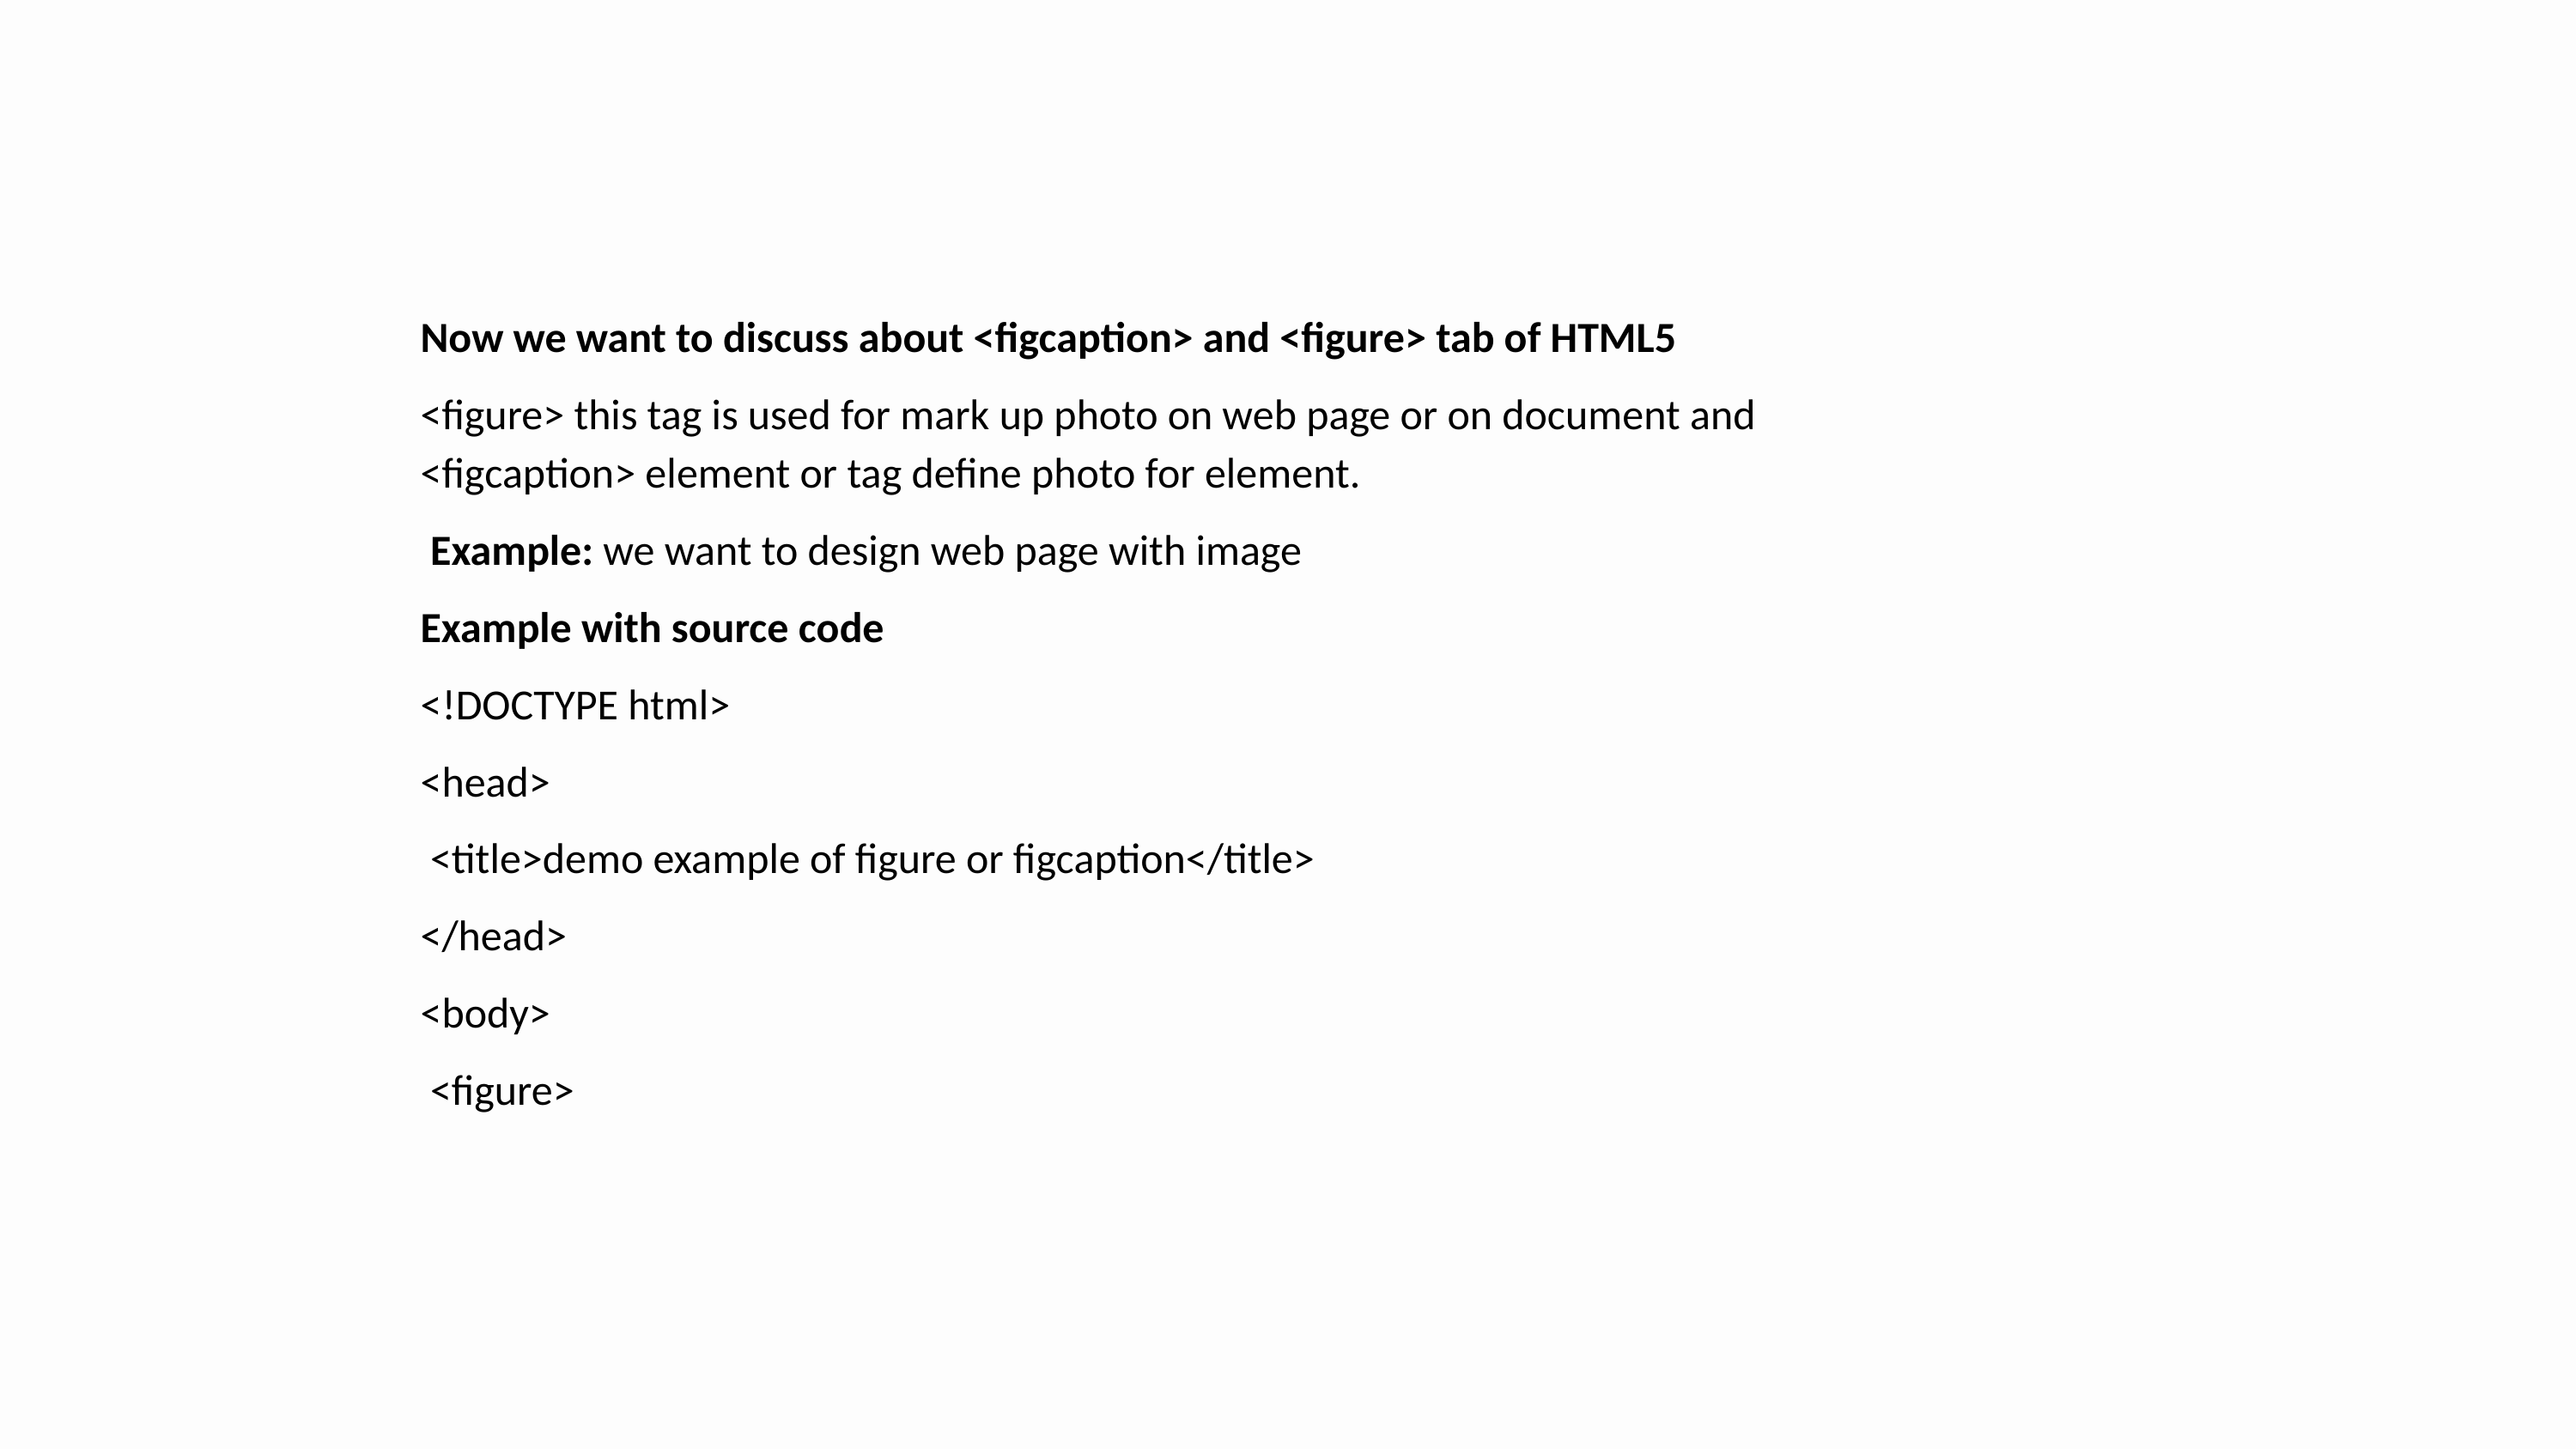

Now we want to discuss about <figcaption> and <figure> tab of HTML5
<figure> this tag is used for mark up photo on web page or on document and <figcaption> element or tag define photo for element.
 Example: we want to design web page with image
Example with source code
<!DOCTYPE html>
<head>
 <title>demo example of figure or figcaption</title>
</head>
<body>
 <figure>